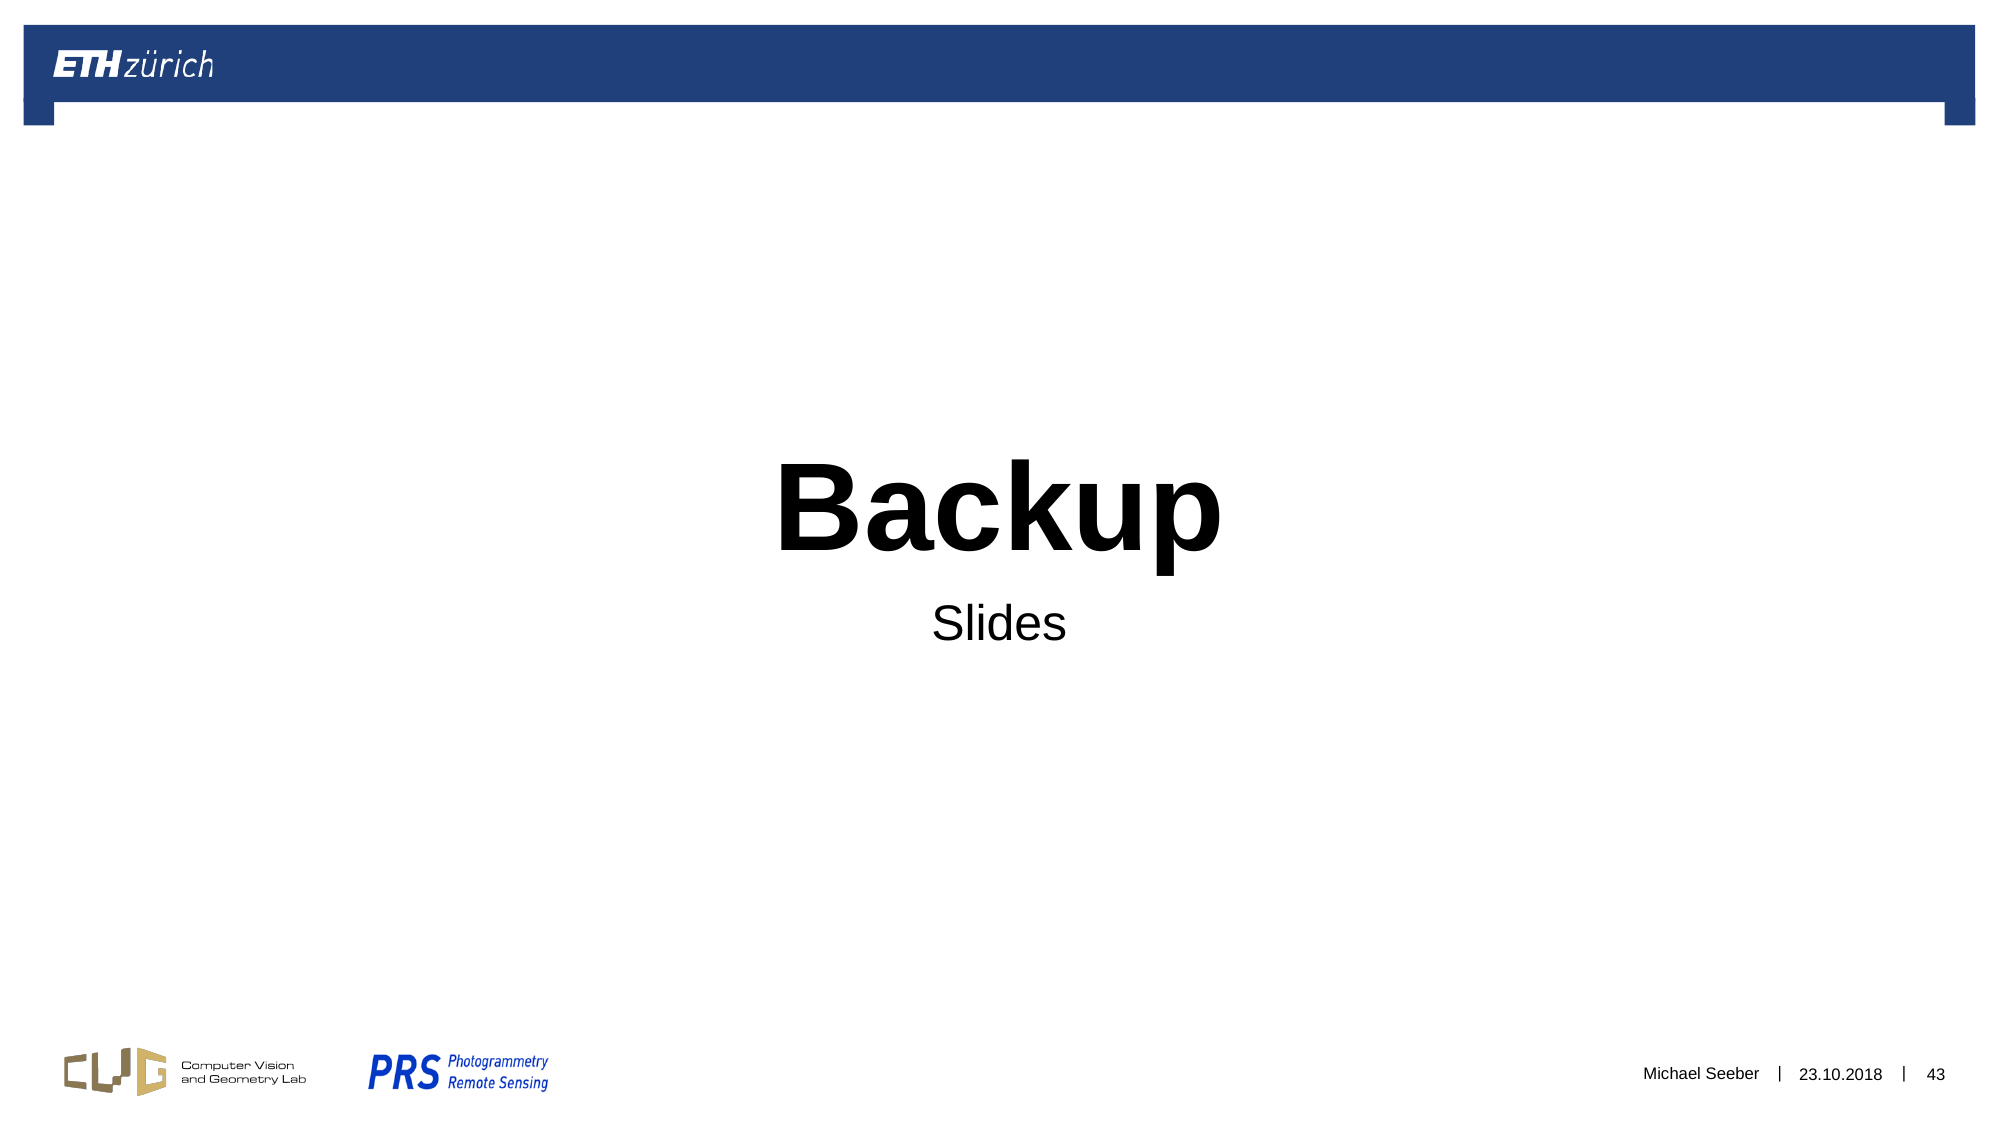

# Backup
Slides

Michael Seeber
23.10.2018
43